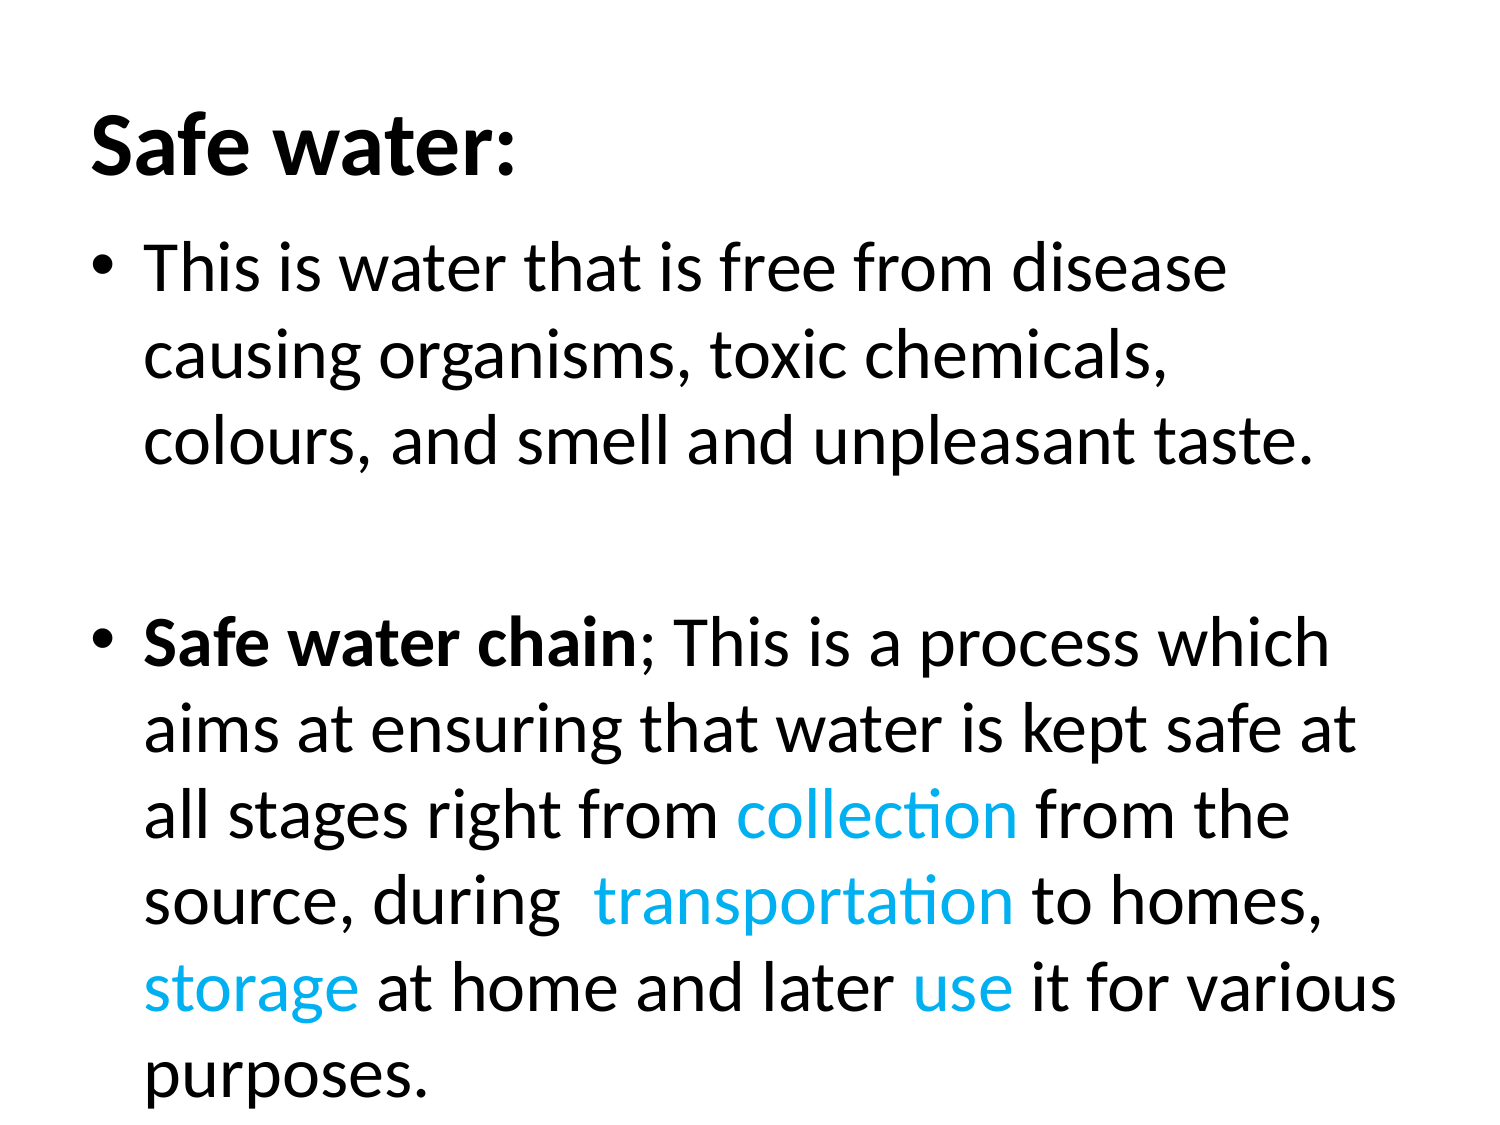

# Safe water:
This is water that is free from disease causing organisms, toxic chemicals, colours, and smell and unpleasant taste.

Safe water chain; This is a process which  aims at ensuring that water is kept safe at all stages right from collection from the source, during  transportation to homes, storage at home and later use it for various purposes.